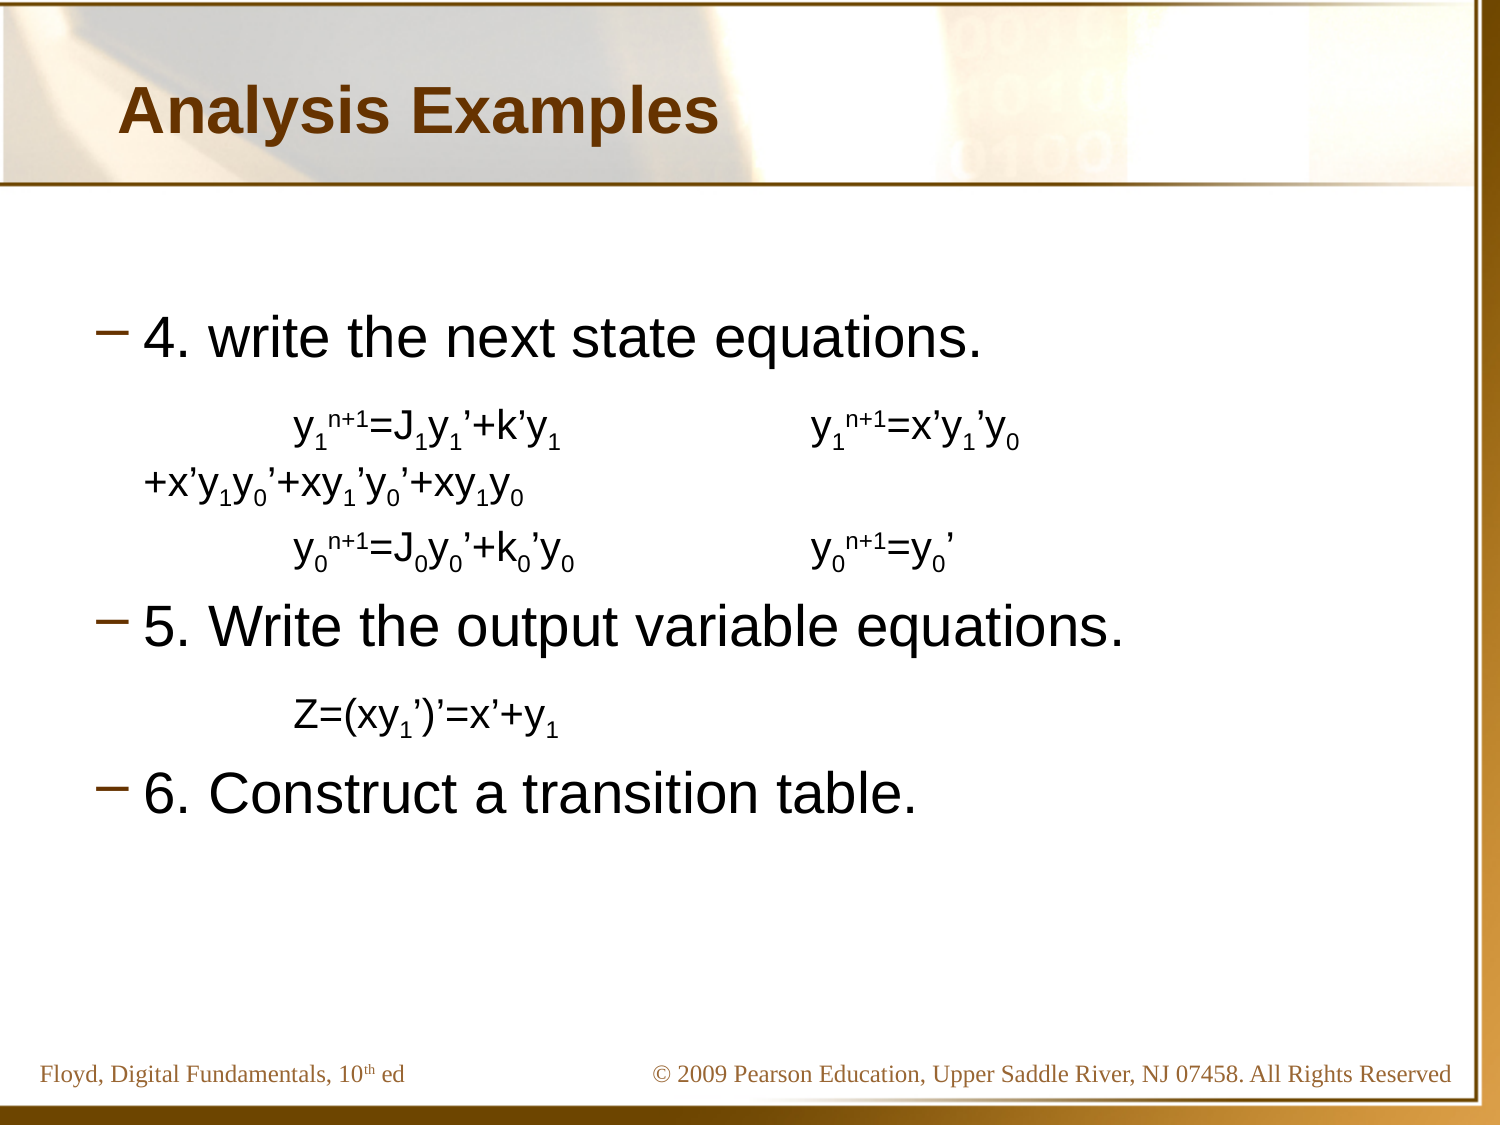

# Analysis Examples
4. write the next state equations.
		y1n+1=J1y1’+k’y1                                     y1n+1=x’y1’y0 +x’y1y0’+xy1’y0’+xy1y0
		y0n+1=J0y0’+k0’y0                                   y0n+1=y0’
5. Write the output variable equations.
		Z=(xy1’)’=x’+y1
6. Construct a transition table.